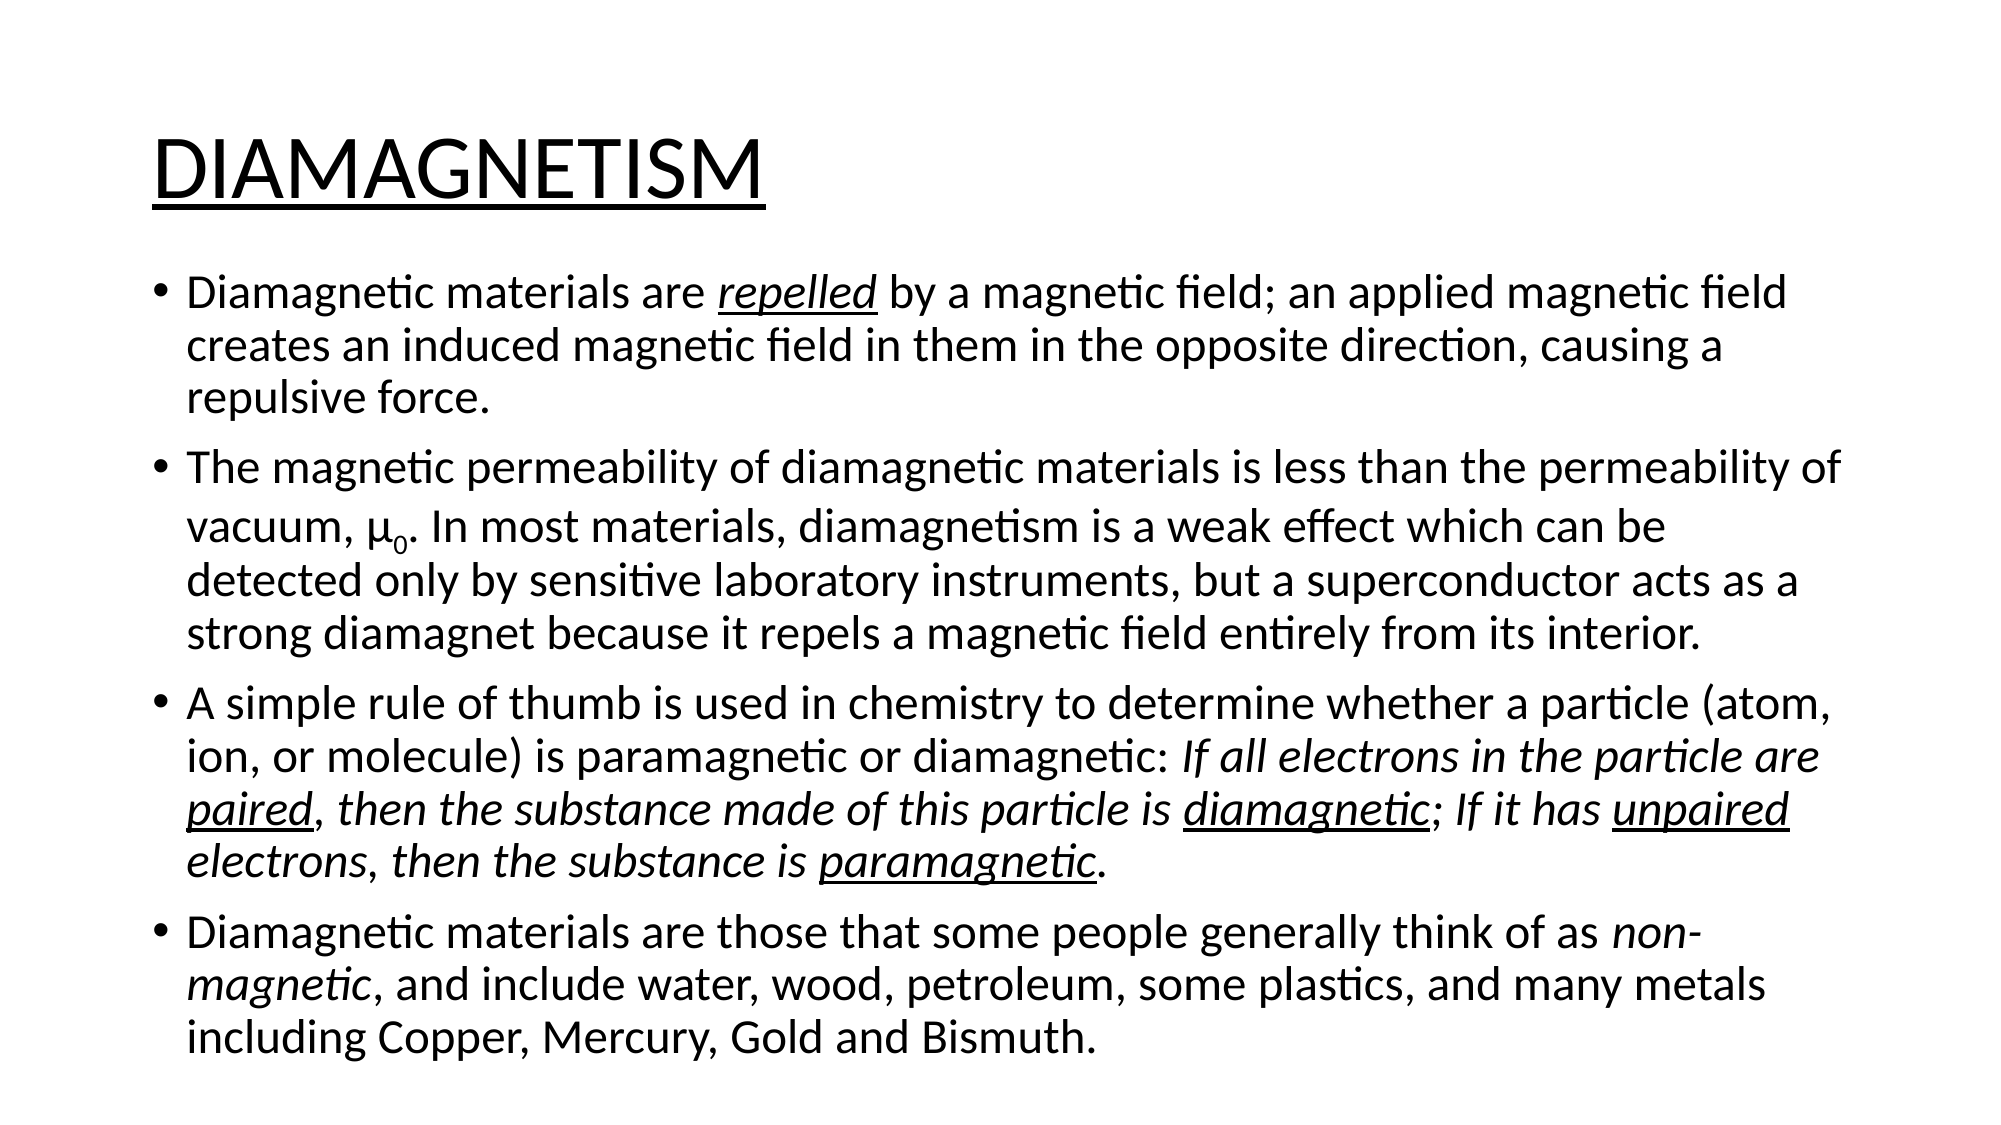

# DIAMAGNETISM
Diamagnetic materials are repelled by a magnetic field; an applied magnetic field creates an induced magnetic field in them in the opposite direction, causing a repulsive force.
The magnetic permeability of diamagnetic materials is less than the permeability of vacuum, μ0. In most materials, diamagnetism is a weak effect which can be detected only by sensitive laboratory instruments, but a superconductor acts as a strong diamagnet because it repels a magnetic field entirely from its interior.
A simple rule of thumb is used in chemistry to determine whether a particle (atom, ion, or molecule) is paramagnetic or diamagnetic: If all electrons in the particle are paired, then the substance made of this particle is diamagnetic; If it has unpaired electrons, then the substance is paramagnetic.
Diamagnetic materials are those that some people generally think of as non-magnetic, and include water, wood, petroleum, some plastics, and many metals including Copper, Mercury, Gold and Bismuth.